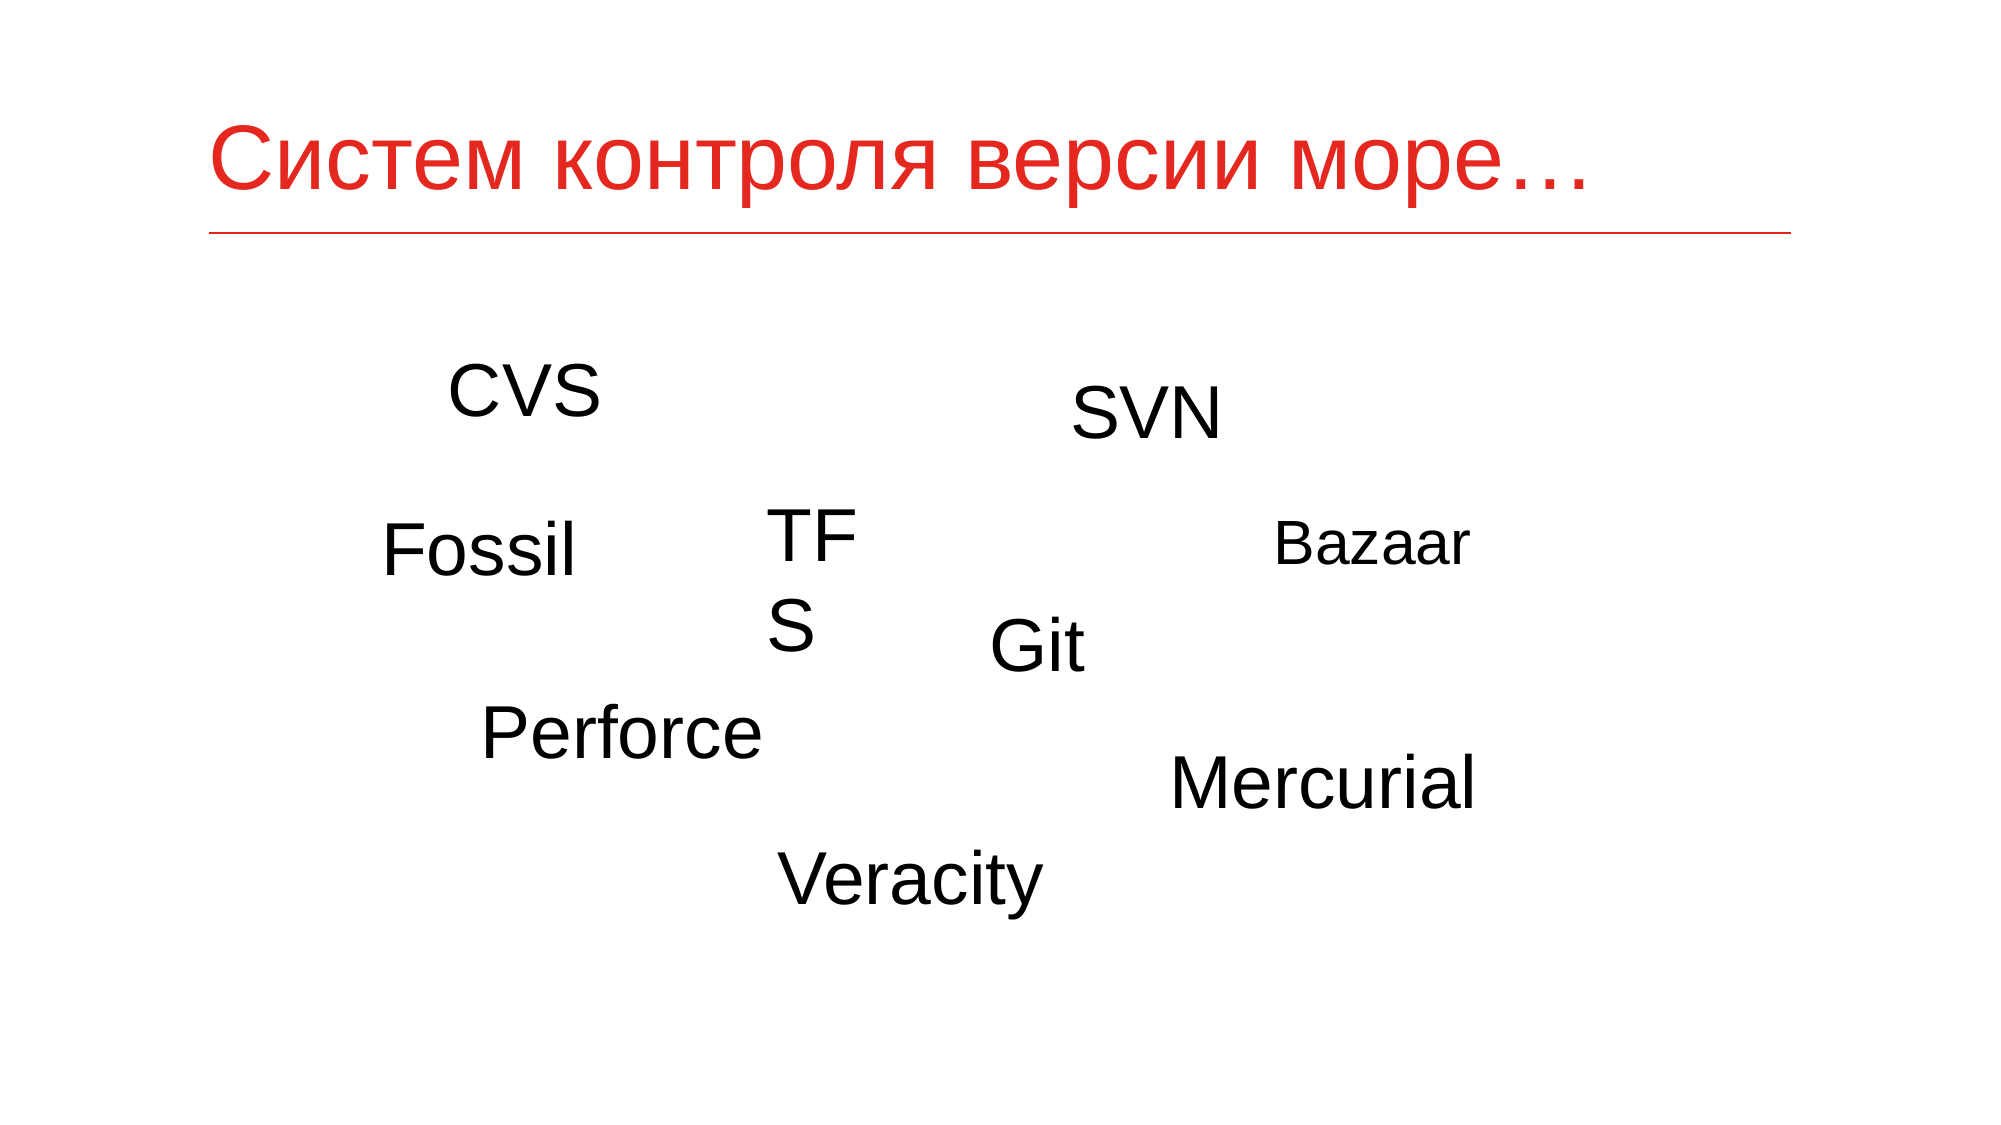

# Систем контроля версии море…
CVS
SVN
TFS
Fossil
Bazaar
Git
Perforce
Mercurial
Veracity